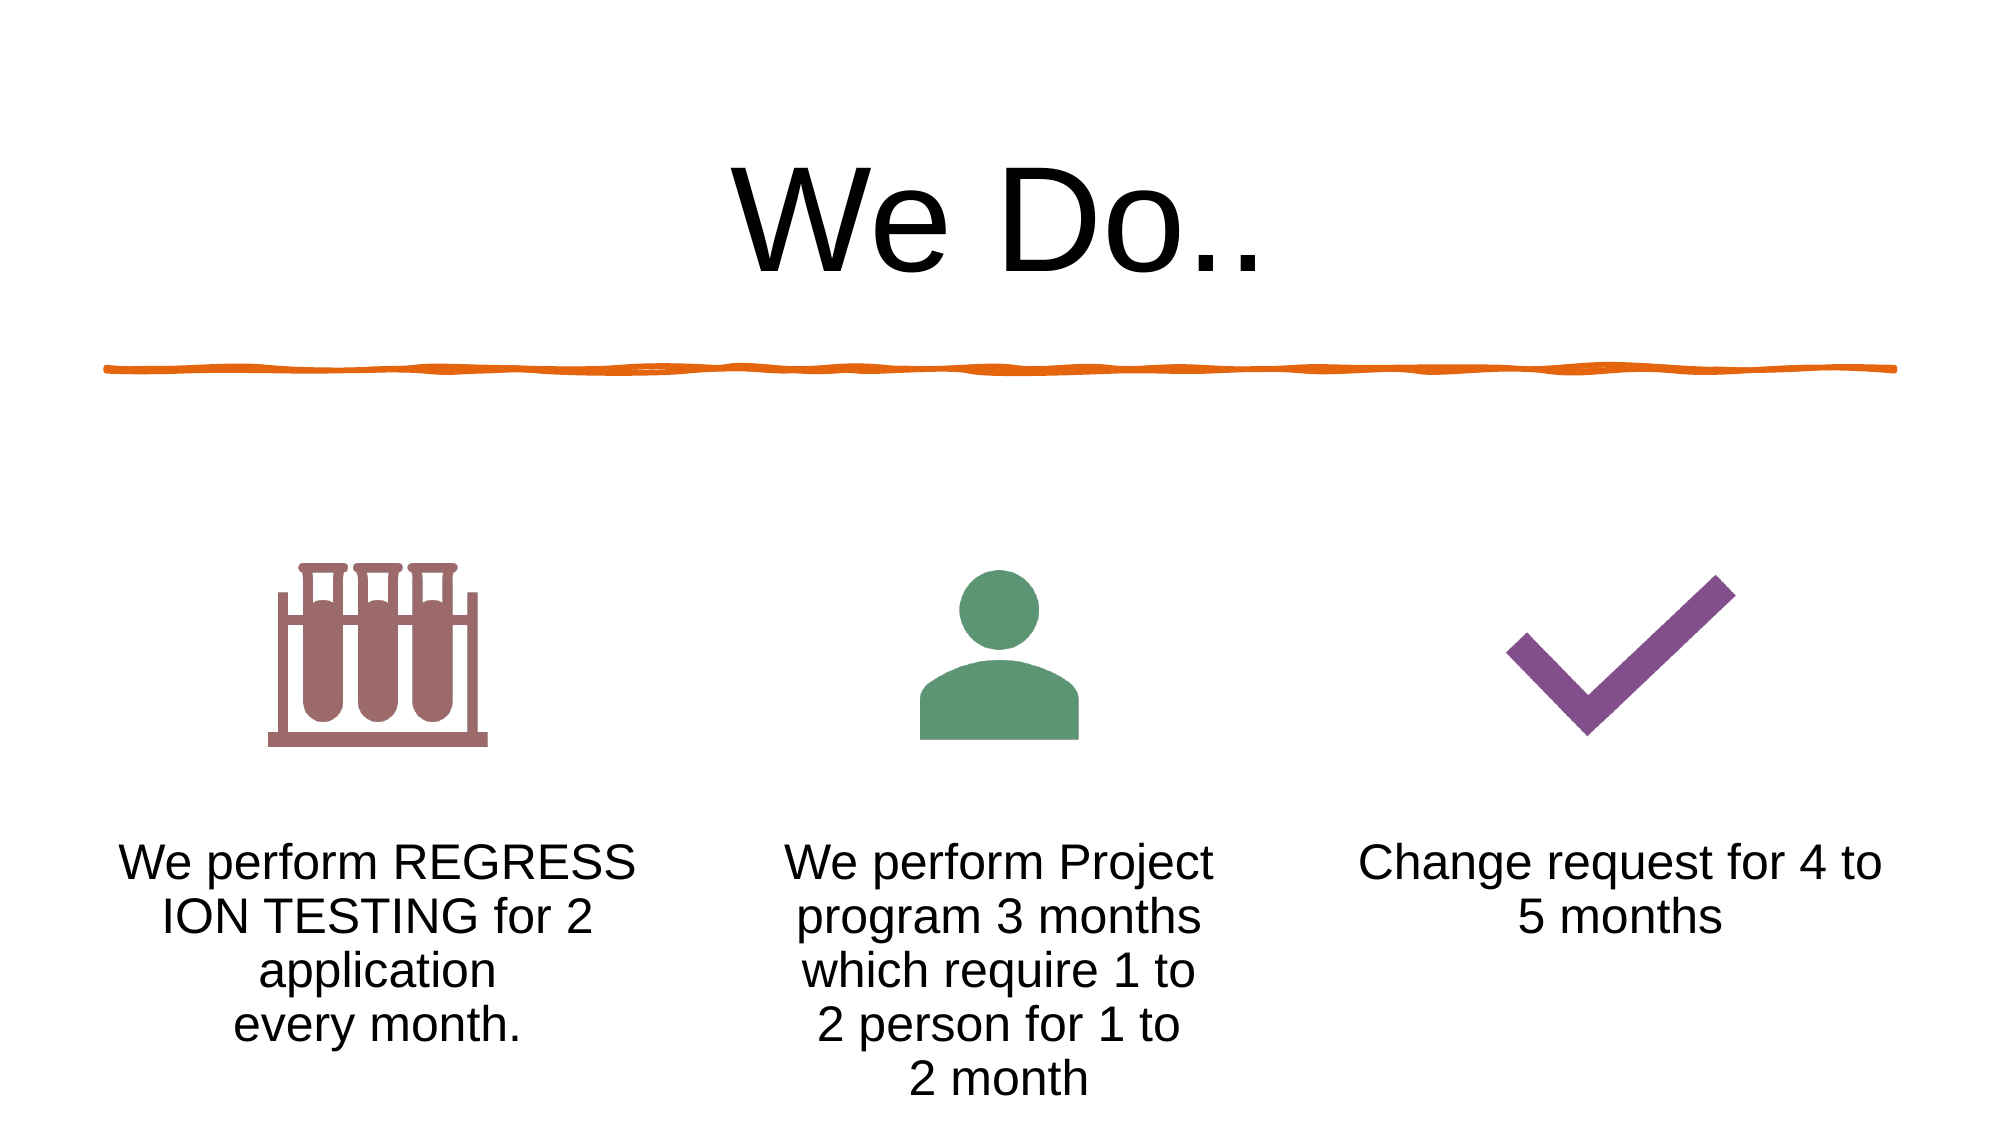

# We Do..

We perform REGRESSION TESTING for 2 application every month.
We perform Project program 3 months which require 1 to 2 person for 1 to 2 month
Change request for 4 to 5 months